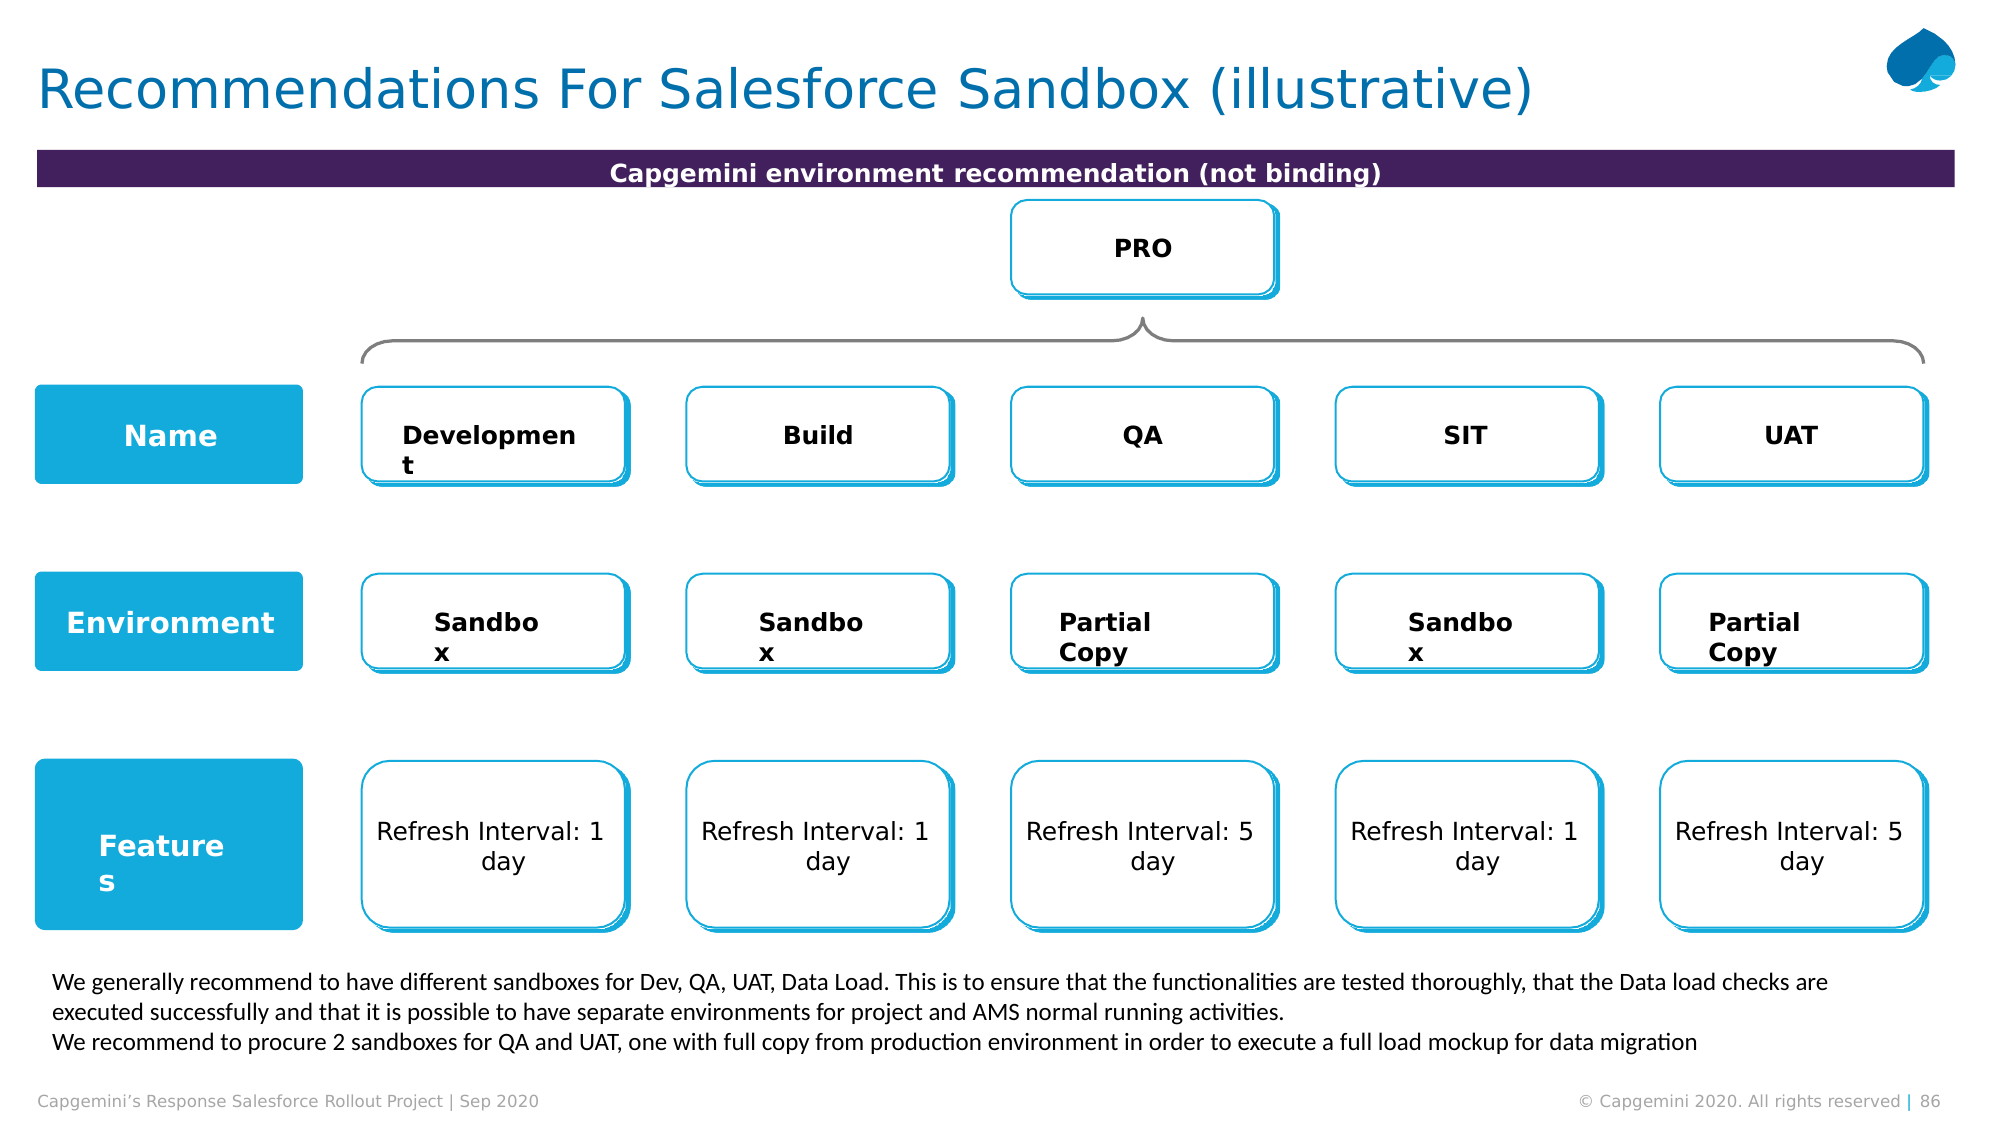

# Recommendations For Salesforce Sandbox (illustrative)
Capgemini environment recommendation (not binding)

PRO

Name
Development
Build
QA
SIT
UAT

Environment
Sandbox
Sandbox
Partial Copy
Sandbox
Partial Copy

Refresh Interval: 1  day
Refresh Interval: 1  day
Refresh Interval: 5  day
Refresh Interval: 1  day
Refresh Interval: 5  day
Features
We generally recommend to have different sandboxes for Dev, QA, UAT, Data Load. This is to ensure that the functionalities are tested thoroughly, that the Data load checks are executed successfully and that it is possible to have separate environments for project and AMS normal running activities.
We recommend to procure 2 sandboxes for QA and UAT, one with full copy from production environment in order to execute a full load mockup for data migration
Capgemini’s Response Salesforce Rollout Project | Sep 2020
© Capgemini 2020. All rights reserved | 86